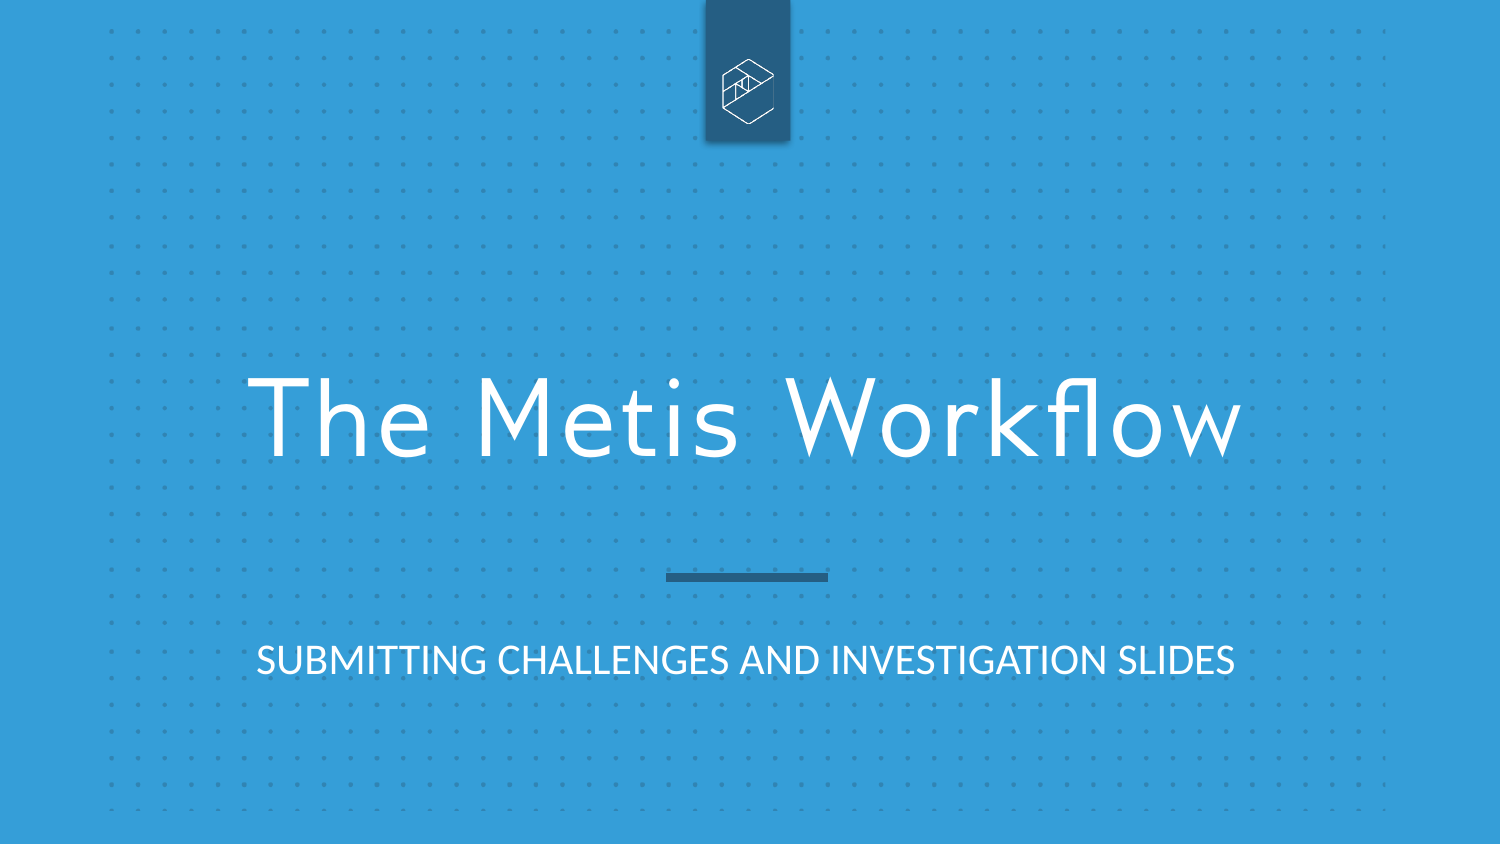

# The Metis Workflow
Submitting Challenges and Investigation Slides